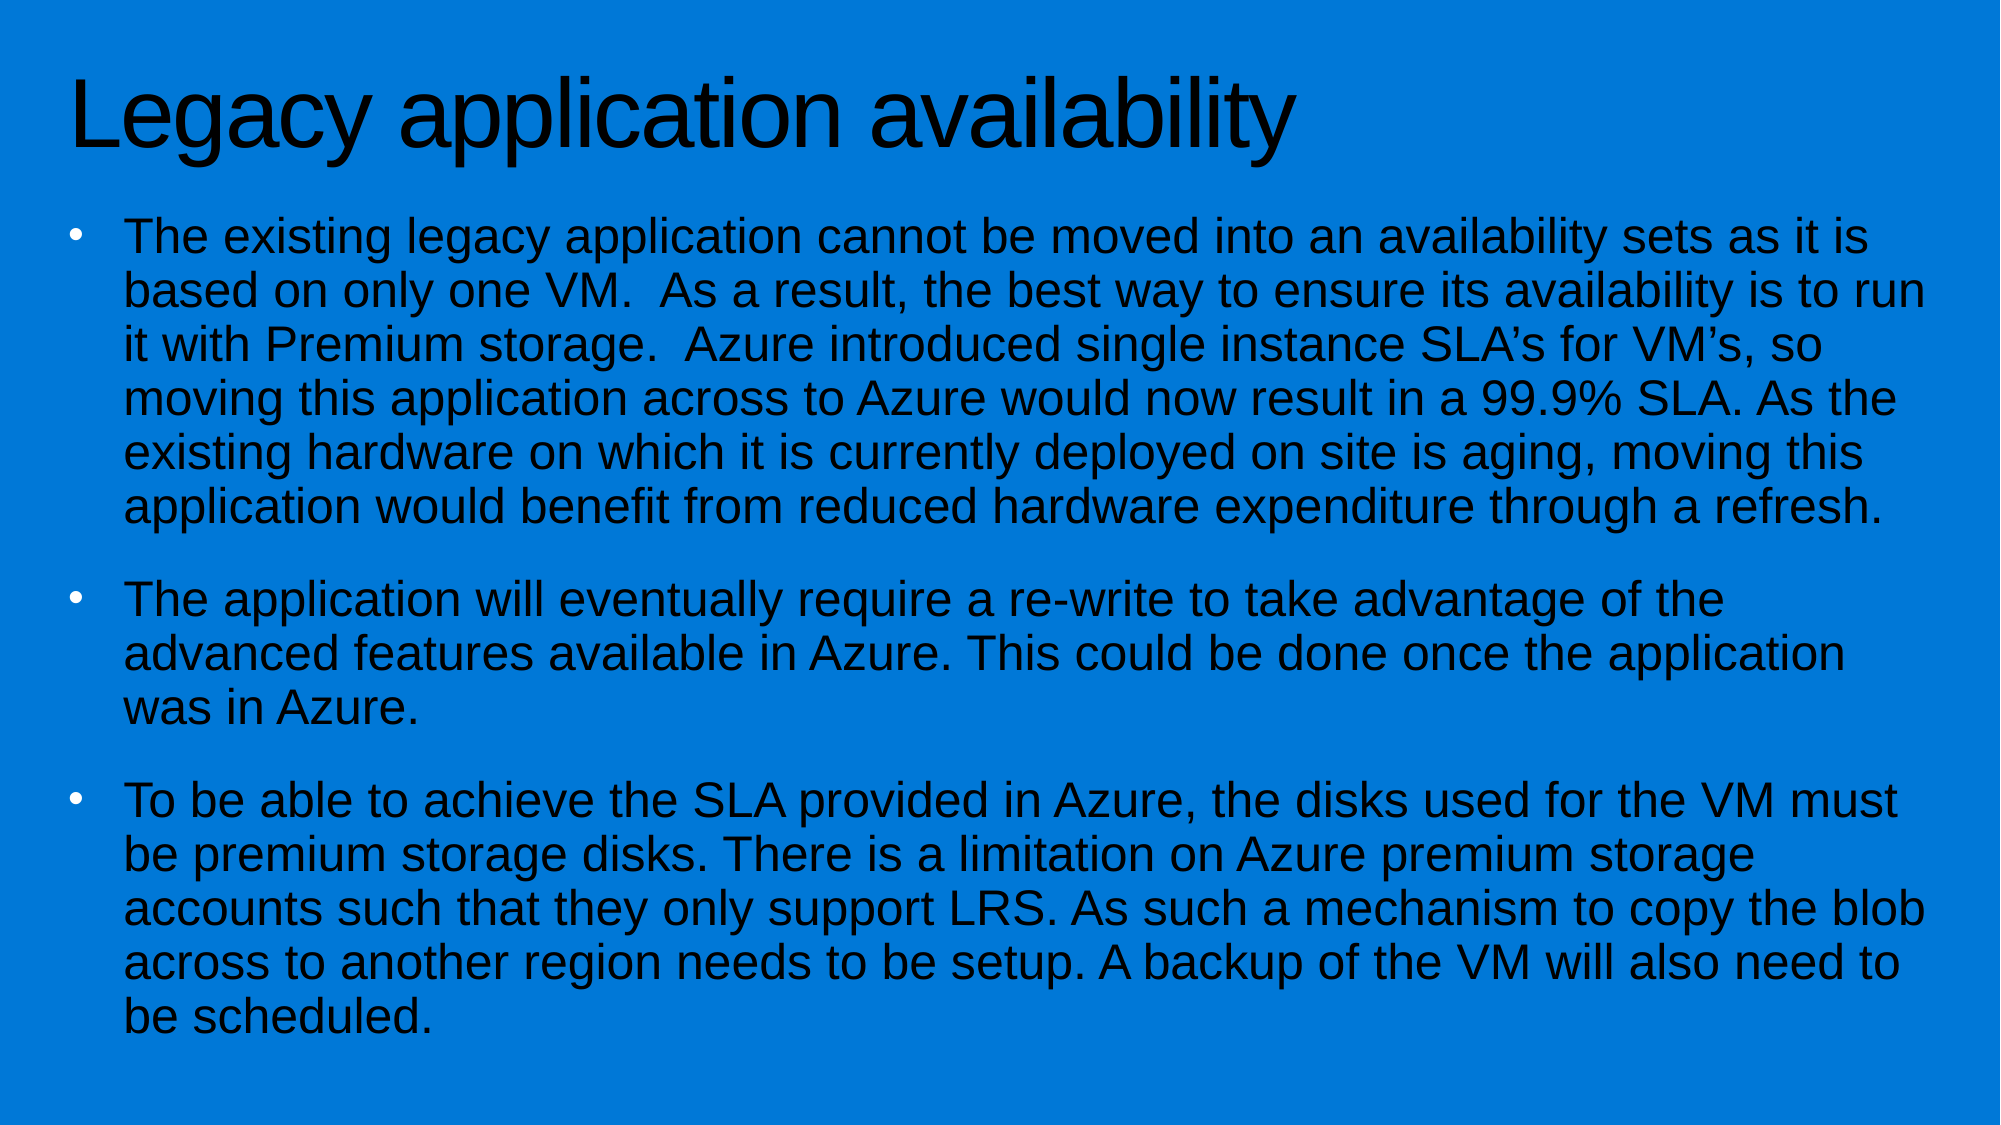

# Legacy application availability
The existing legacy application cannot be moved into an availability sets as it is based on only one VM.  As a result, the best way to ensure its availability is to run it with Premium storage.  Azure introduced single instance SLA’s for VM’s, so moving this application across to Azure would now result in a 99.9% SLA. As the existing hardware on which it is currently deployed on site is aging, moving this application would benefit from reduced hardware expenditure through a refresh.

The application will eventually require a re-write to take advantage of the advanced features available in Azure. This could be done once the application was in Azure.

To be able to achieve the SLA provided in Azure, the disks used for the VM must be premium storage disks. There is a limitation on Azure premium storage accounts such that they only support LRS. As such a mechanism to copy the blob across to another region needs to be setup. A backup of the VM will also need to be scheduled.